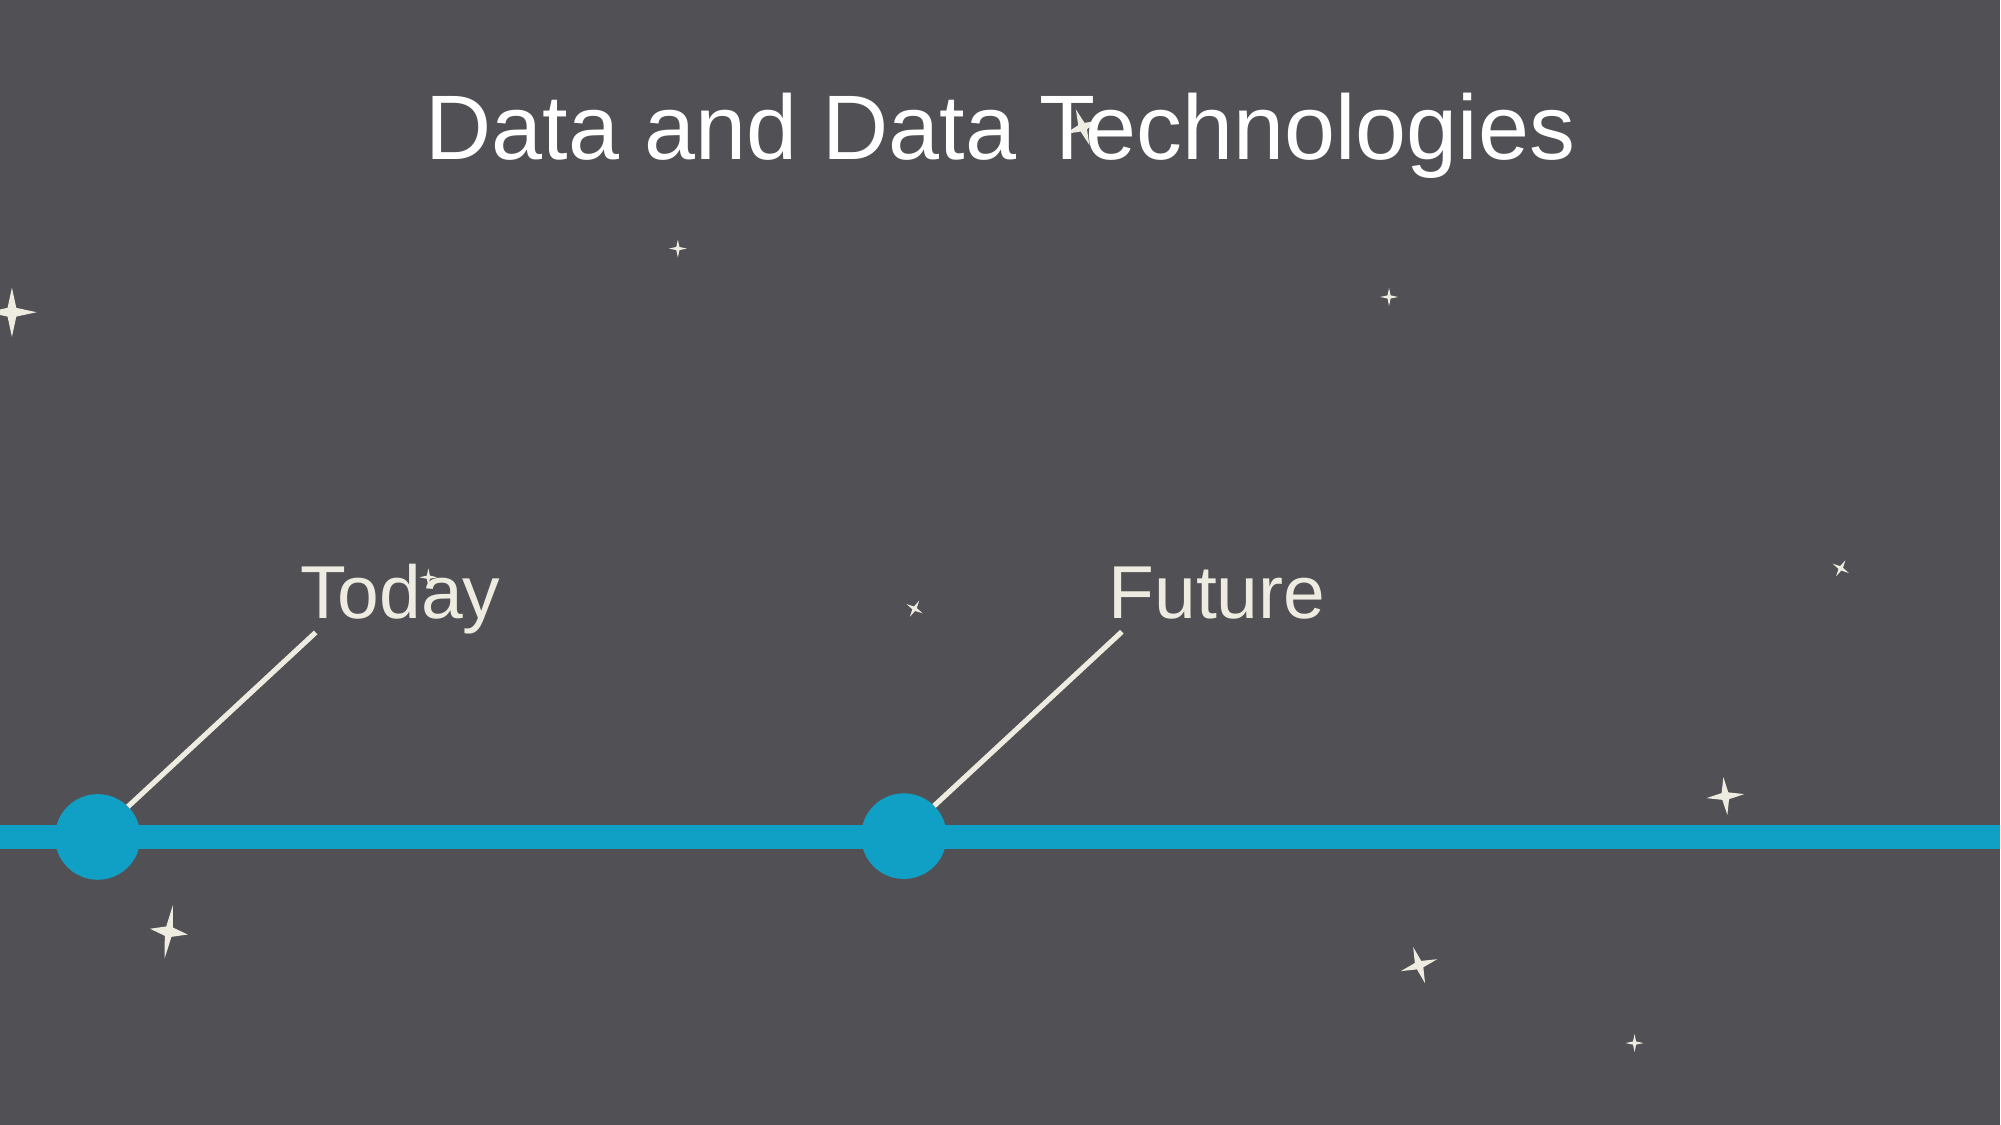

# Data and Data Technologies

Future

Today